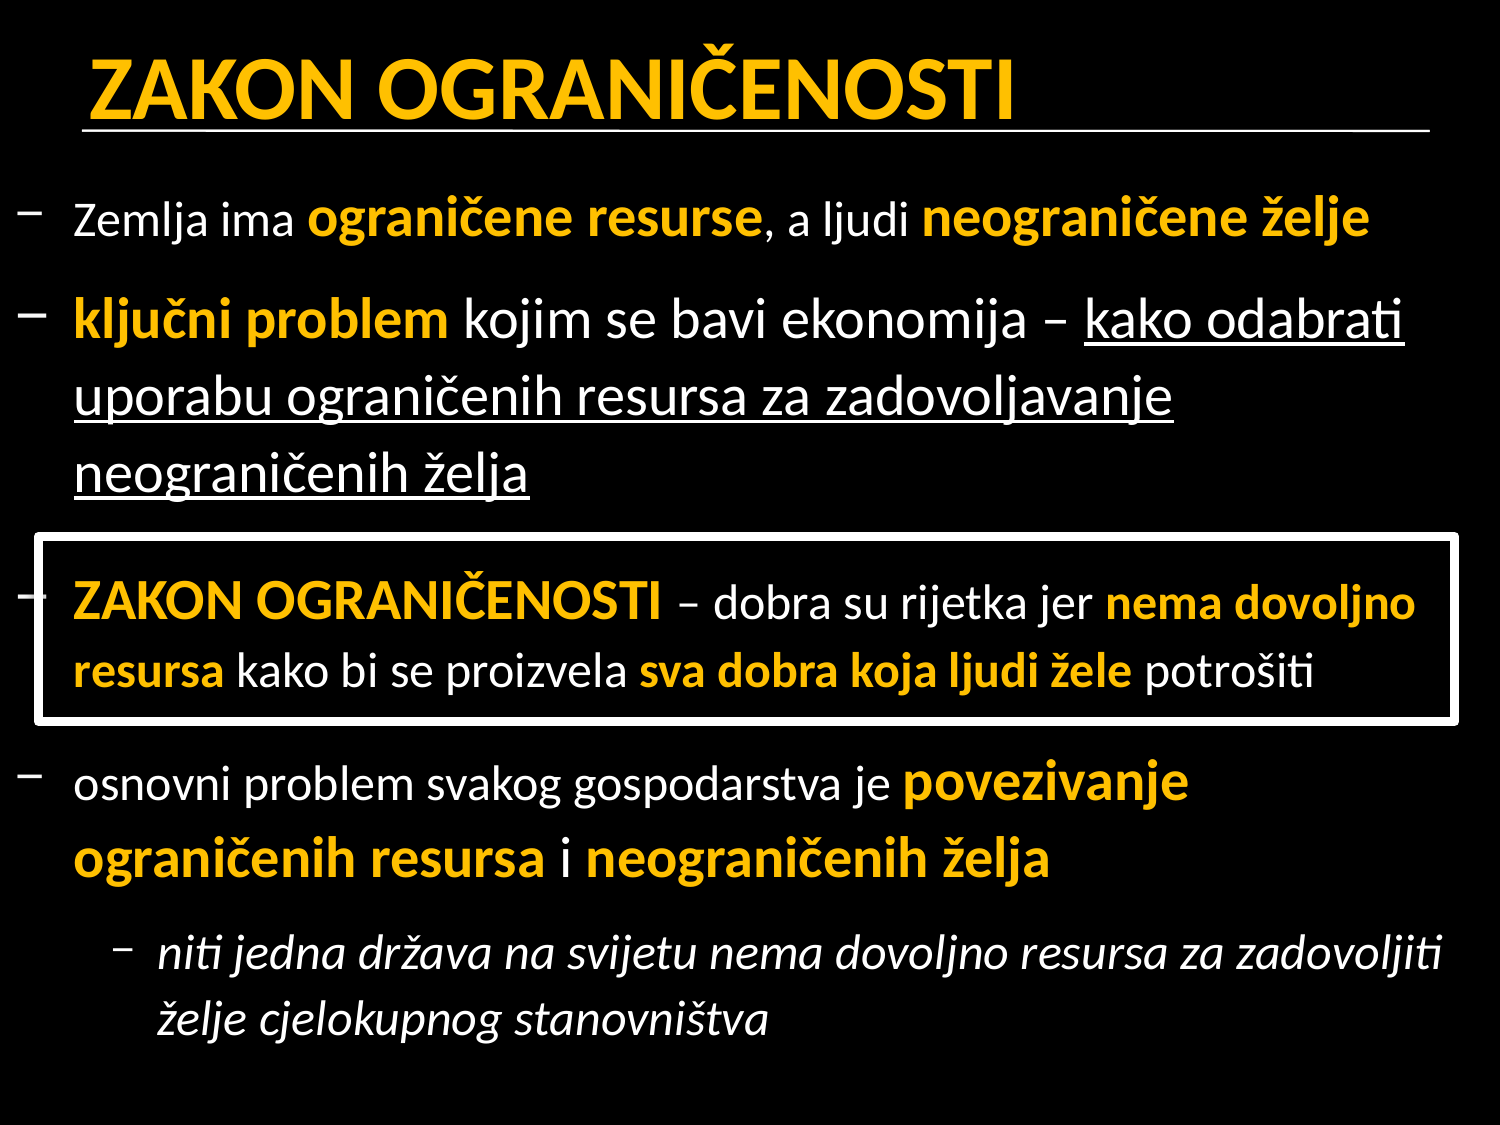

# ZAKON OGRANIČENOSTI
Zemlja ima ograničene resurse, a ljudi neograničene želje
ključni problem kojim se bavi ekonomija – kako odabrati uporabu ograničenih resursa za zadovoljavanje neograničenih želja
ZAKON OGRANIČENOSTI – dobra su rijetka jer nema dovoljno resursa kako bi se proizvela sva dobra koja ljudi žele potrošiti
osnovni problem svakog gospodarstva je povezivanje ograničenih resursa i neograničenih želja
niti jedna država na svijetu nema dovoljno resursa za zadovoljiti želje cjelokupnog stanovništva